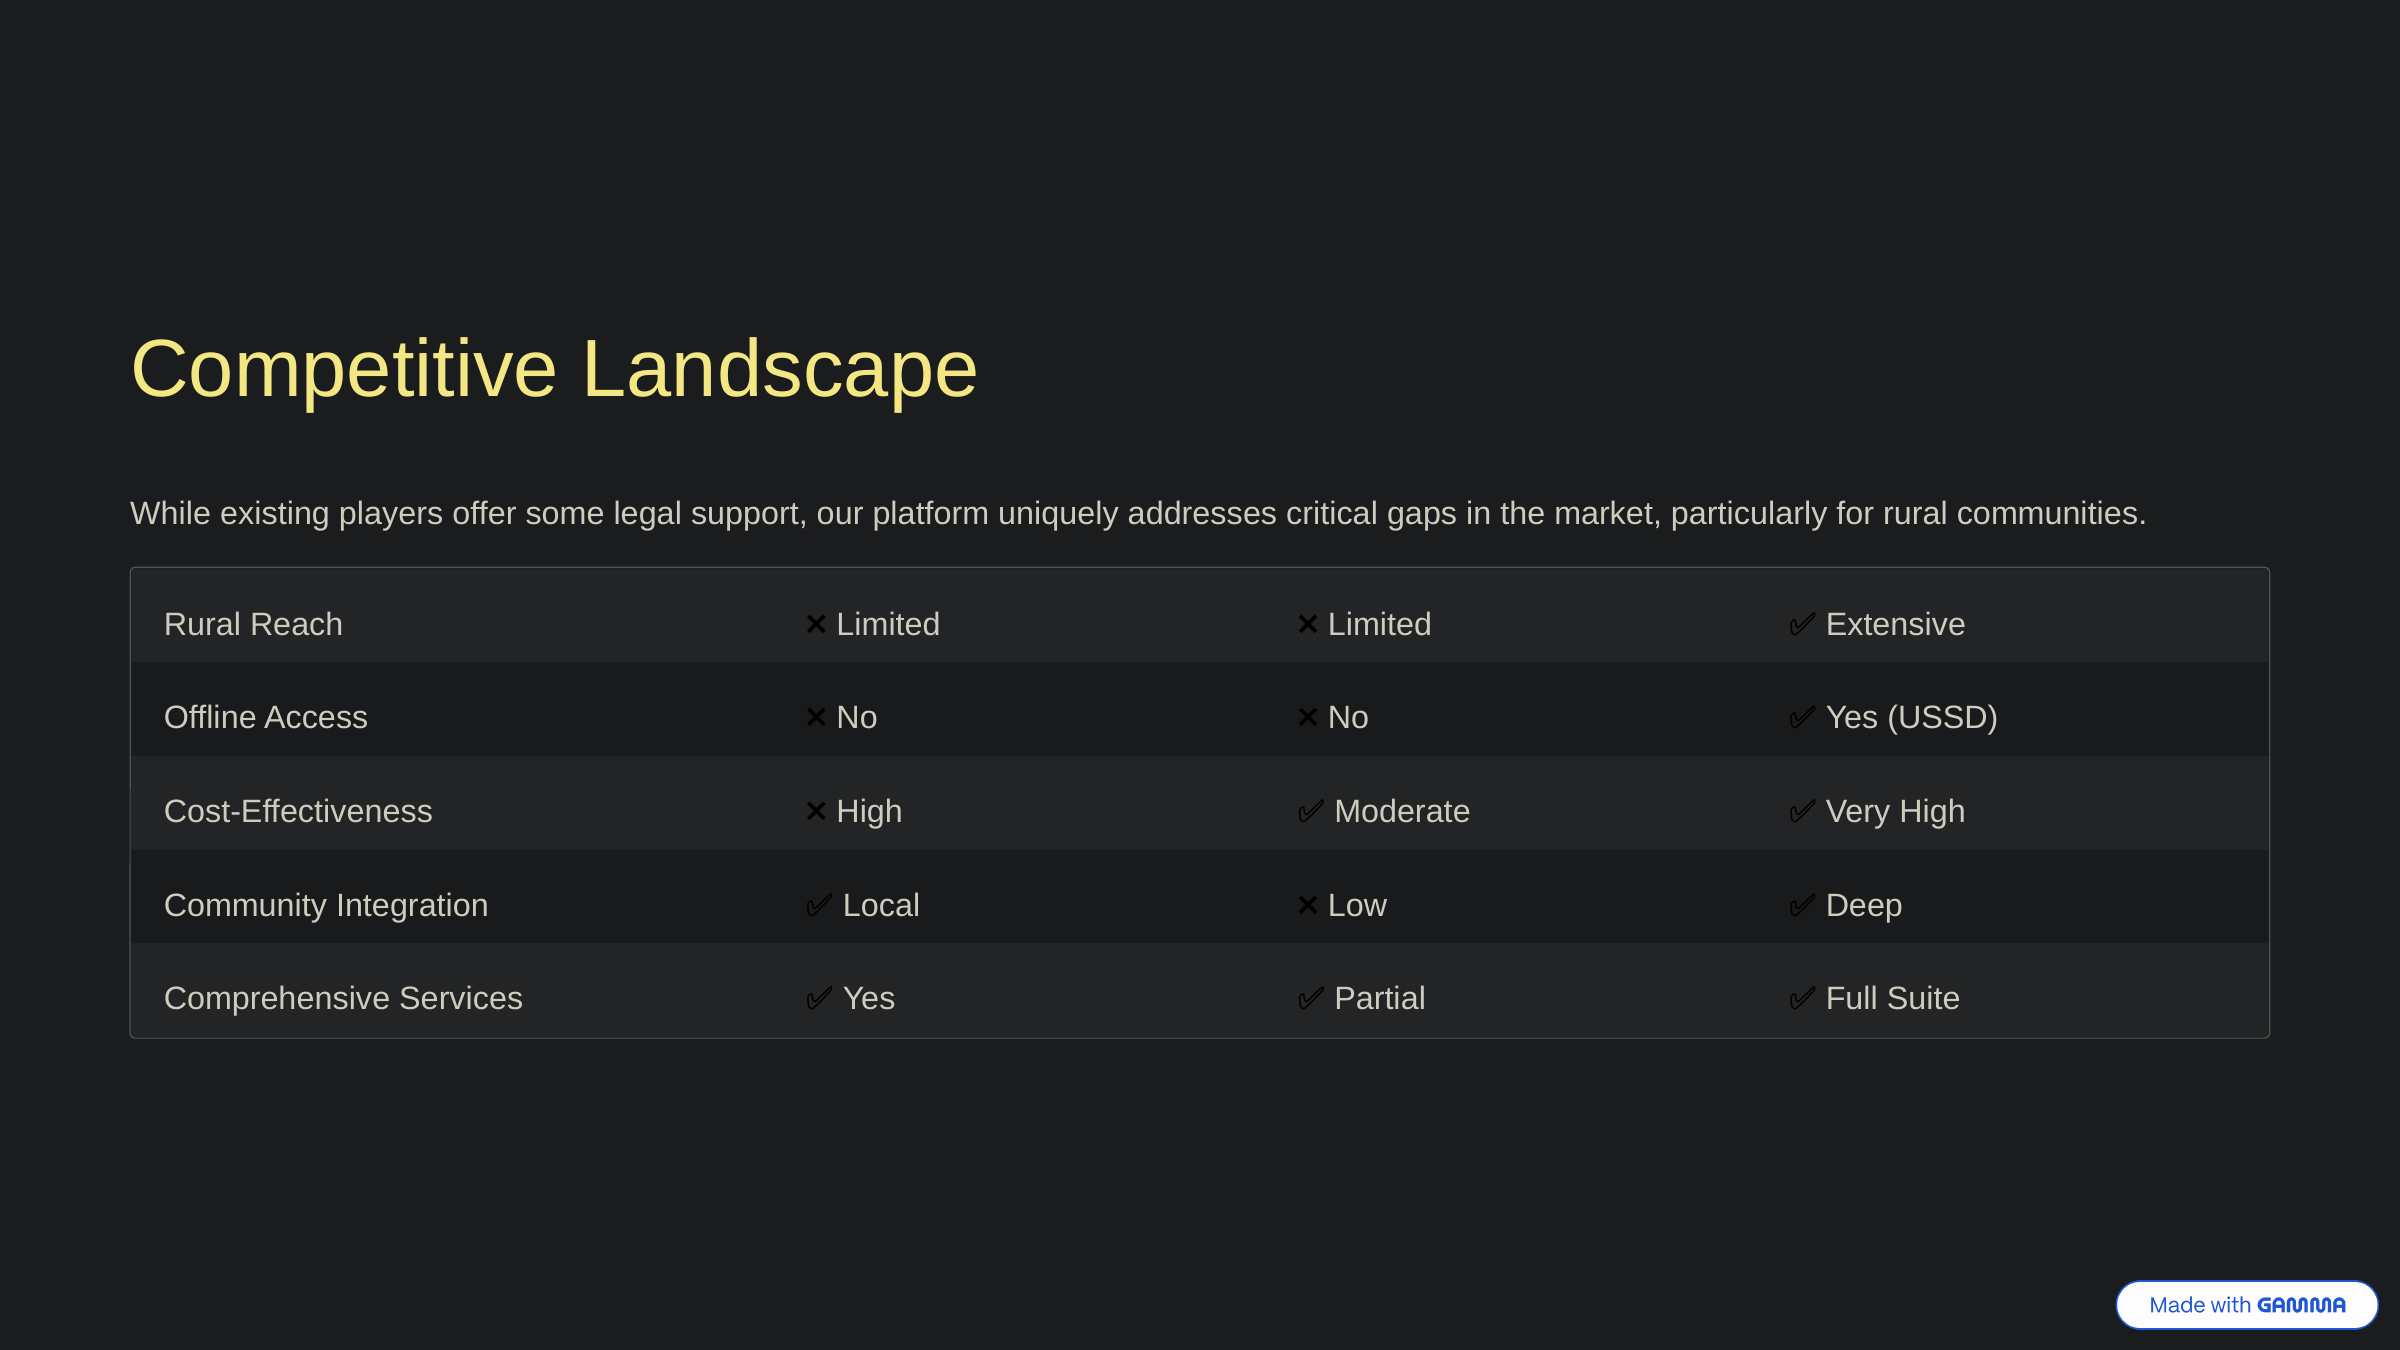

Competitive Landscape
While existing players offer some legal support, our platform uniquely addresses critical gaps in the market, particularly for rural communities.

Rural Reach
❌ Limited
❌ Limited
✅ Extensive

Offline Access
❌ No
❌ No
✅ Yes (USSD)

Cost-Effectiveness
❌ High
✅ Moderate
✅ Very High

Community Integration
✅ Local
❌ Low
✅ Deep

Comprehensive Services
✅ Yes
✅ Partial
✅ Full Suite